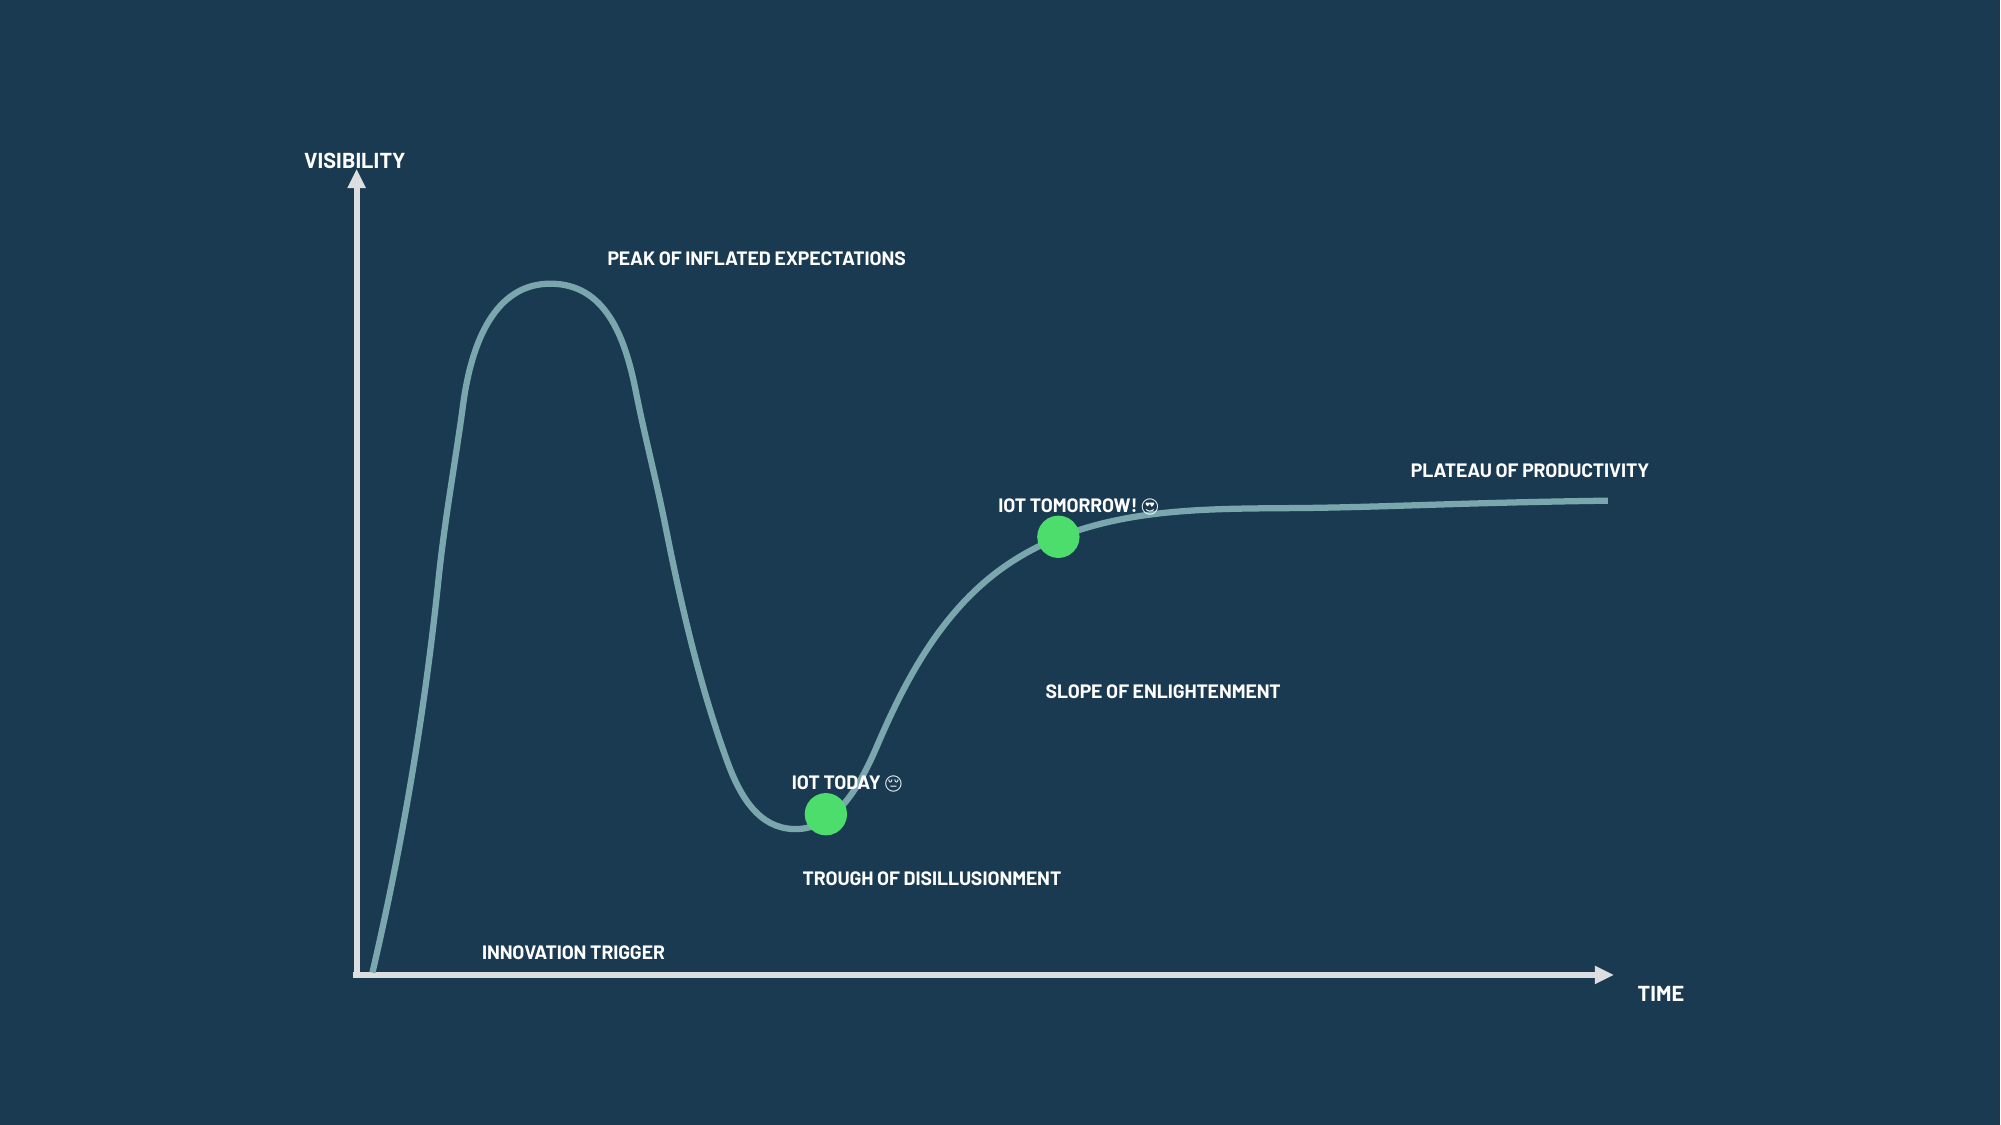

visibility

Peak of inflated expectations

Plateau of productivity
IoT TOMORROW! 😍

Slope of enlightenment
IoT TODAY 😔

Trough of disillusionment
INNOVATION trigger
Time